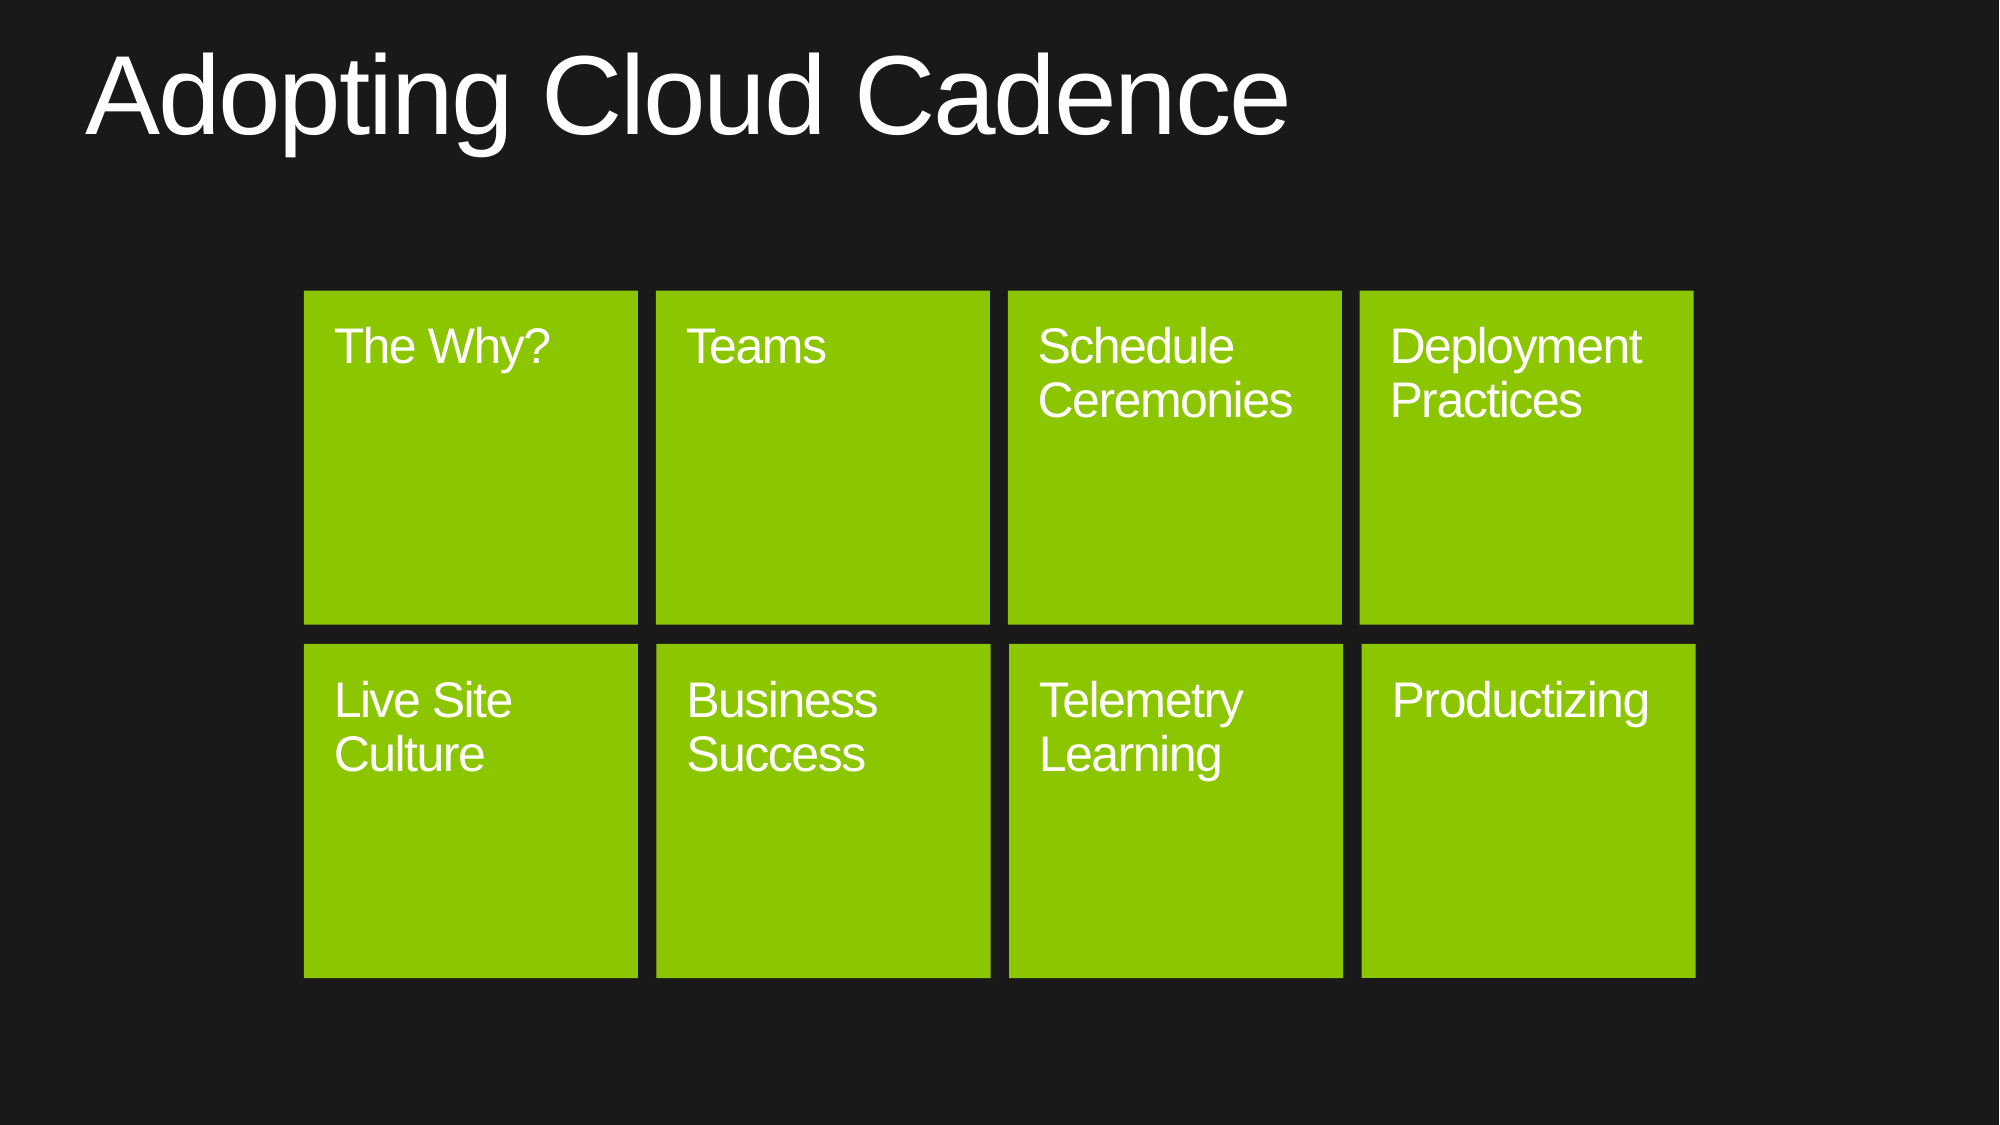

# Adopting Cloud Cadence
The Why?
Teams
Schedule
Ceremonies
Deployment
Practices
Live Site Culture
Business Success
Telemetry
Learning
Productizing